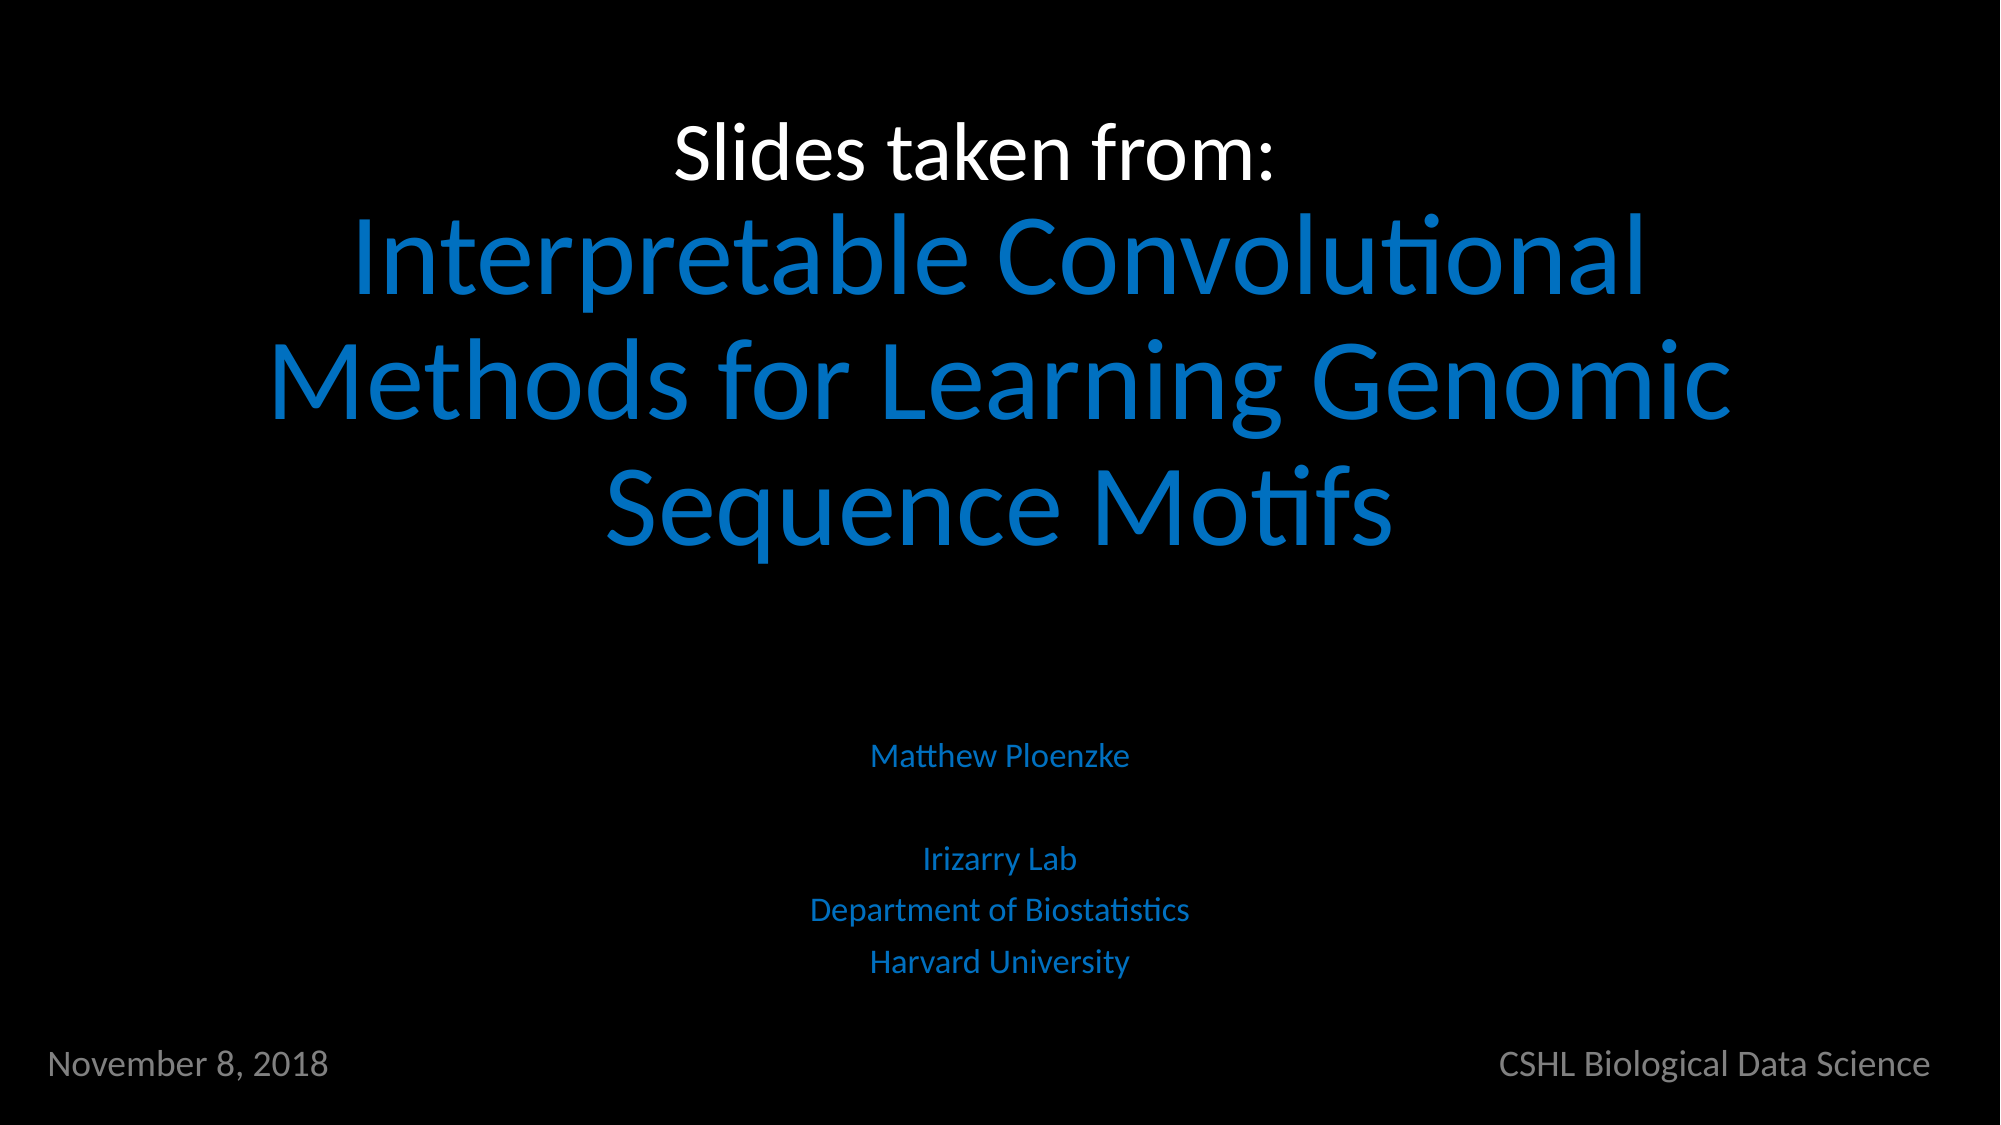

Slides taken from:
# Interpretable Convolutional Methods for Learning Genomic Sequence Motifs
Matthew Ploenzke

Irizarry Lab
Department of Biostatistics
Harvard University
November 8, 2018
CSHL Biological Data Science